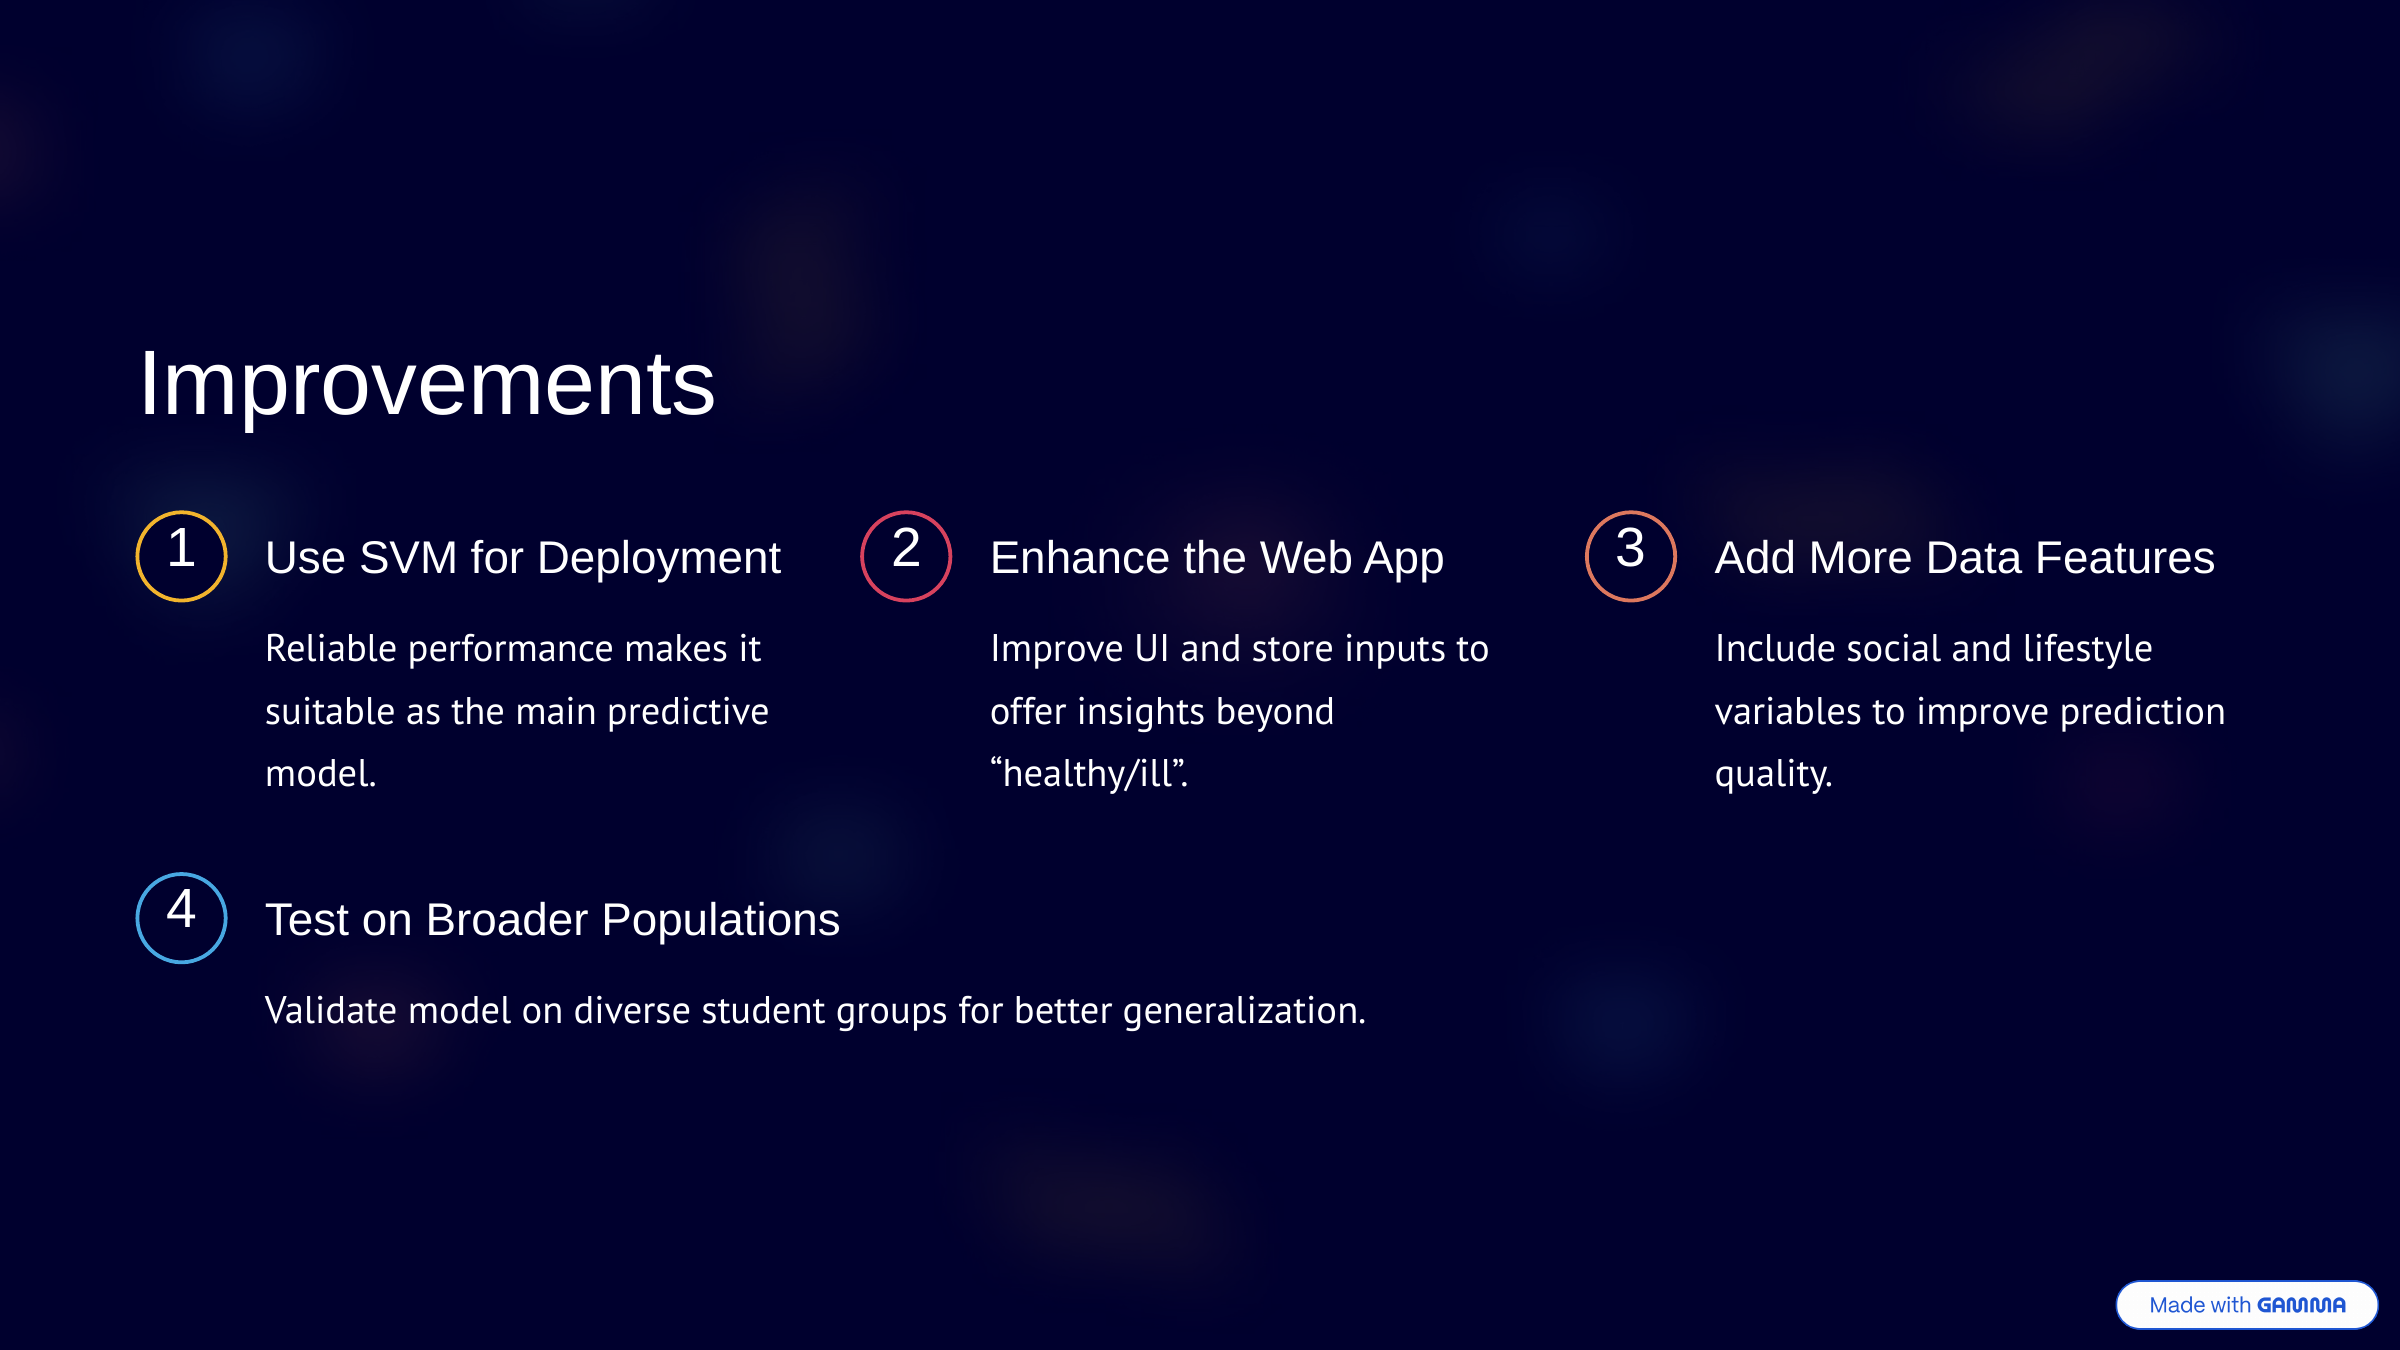

Improvements

1
2
3
Use SVM for Deployment
Enhance the Web App
Add More Data Features
Reliable performance makes it suitable as the main predictive model.
Improve UI and store inputs to offer insights beyond “healthy/ill”.
Include social and lifestyle variables to improve prediction quality.

4
Test on Broader Populations
Validate model on diverse student groups for better generalization.